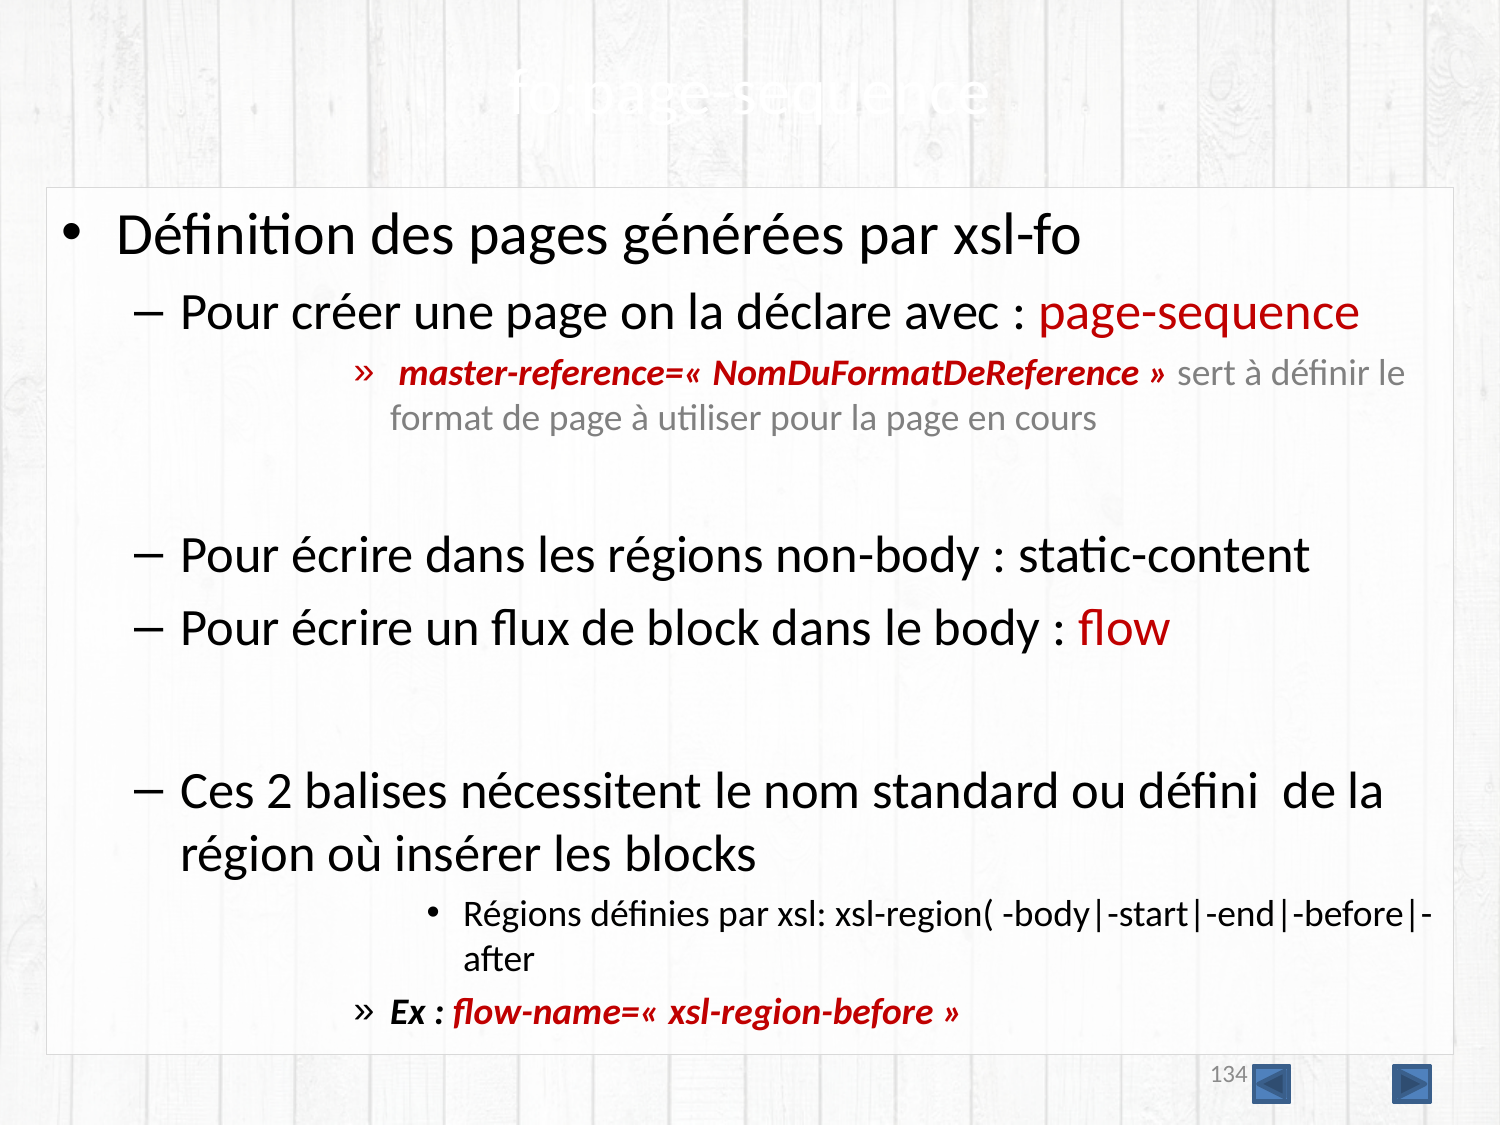

# fo:page-sequence
Définition des pages générées par xsl-fo
Pour créer une page on la déclare avec : page-sequence
 master-reference=« NomDuFormatDeReference » sert à définir le format de page à utiliser pour la page en cours

Pour écrire dans les régions non-body : static-content
Pour écrire un flux de block dans le body : flow

Ces 2 balises nécessitent le nom standard ou défini  de la région où insérer les blocks
Régions définies par xsl: xsl-region( -body|-start|-end|-before|-after
Ex : flow-name=« xsl-region-before »

134